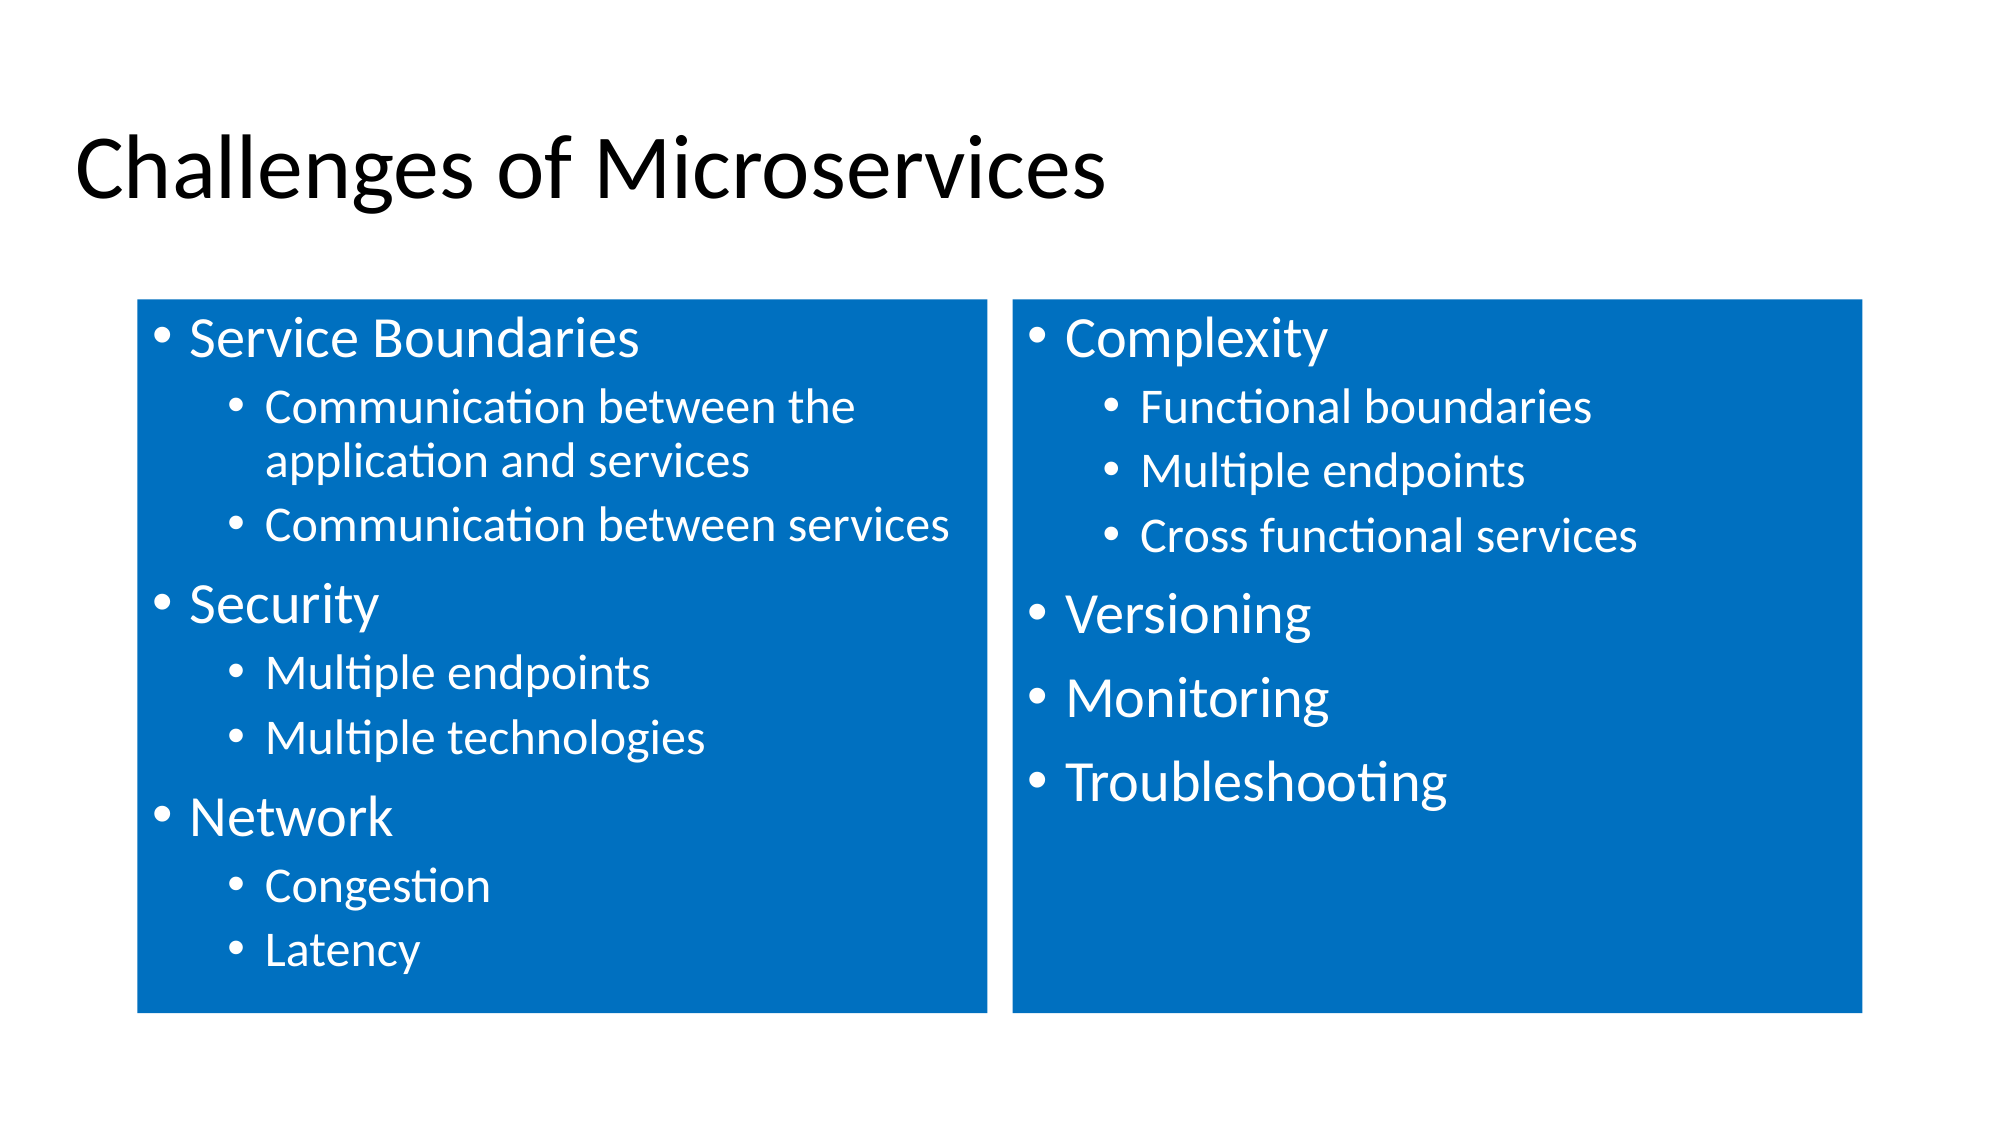

# Challenges of Microservices
Service Boundaries
Communication between the application and services
Communication between services
Security
Multiple endpoints
Multiple technologies
Network
Congestion
Latency

Complexity
Functional boundaries
Multiple endpoints
Cross functional services
Versioning
Monitoring
Troubleshooting